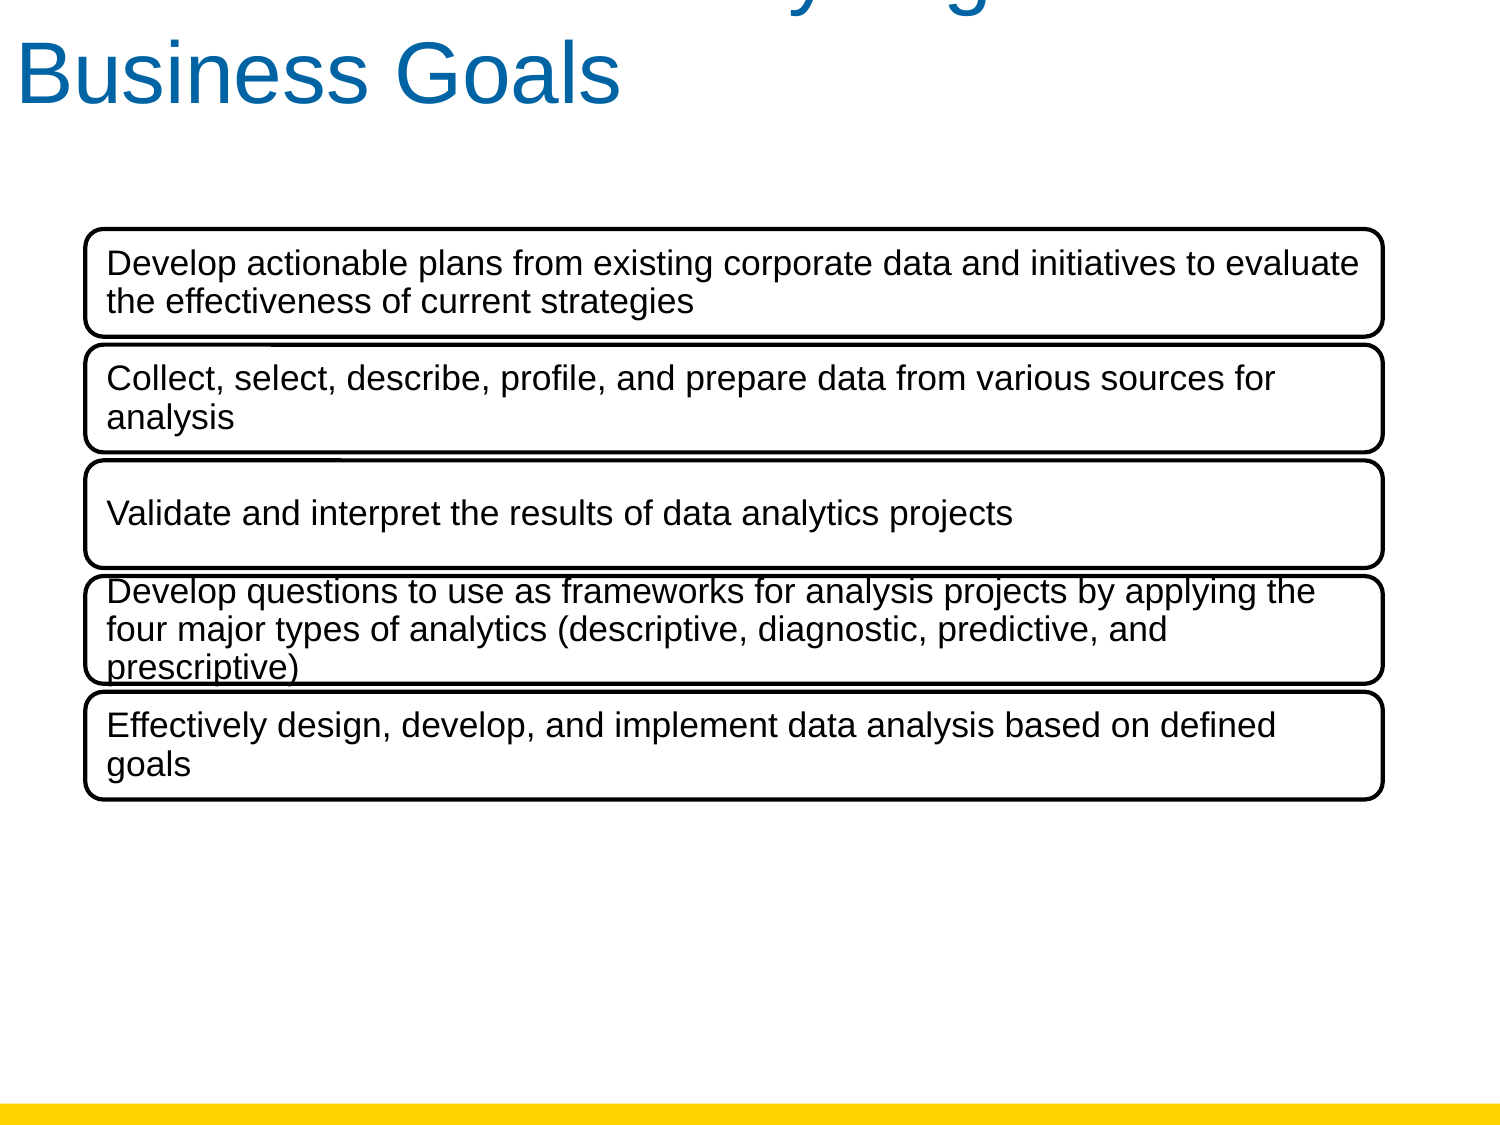

# Introduction to Analyzing Data for Business Goals
Develop actionable plans from existing corporate data and initiatives to evaluate the effectiveness of current strategies
Collect, select, describe, profile, and prepare data from various sources for analysis
Validate and interpret the results of data analytics projects
Develop questions to use as frameworks for analysis projects by applying the four major types of analytics (descriptive, diagnostic, predictive, and prescriptive)
Effectively design, develop, and implement data analysis based on defined goals